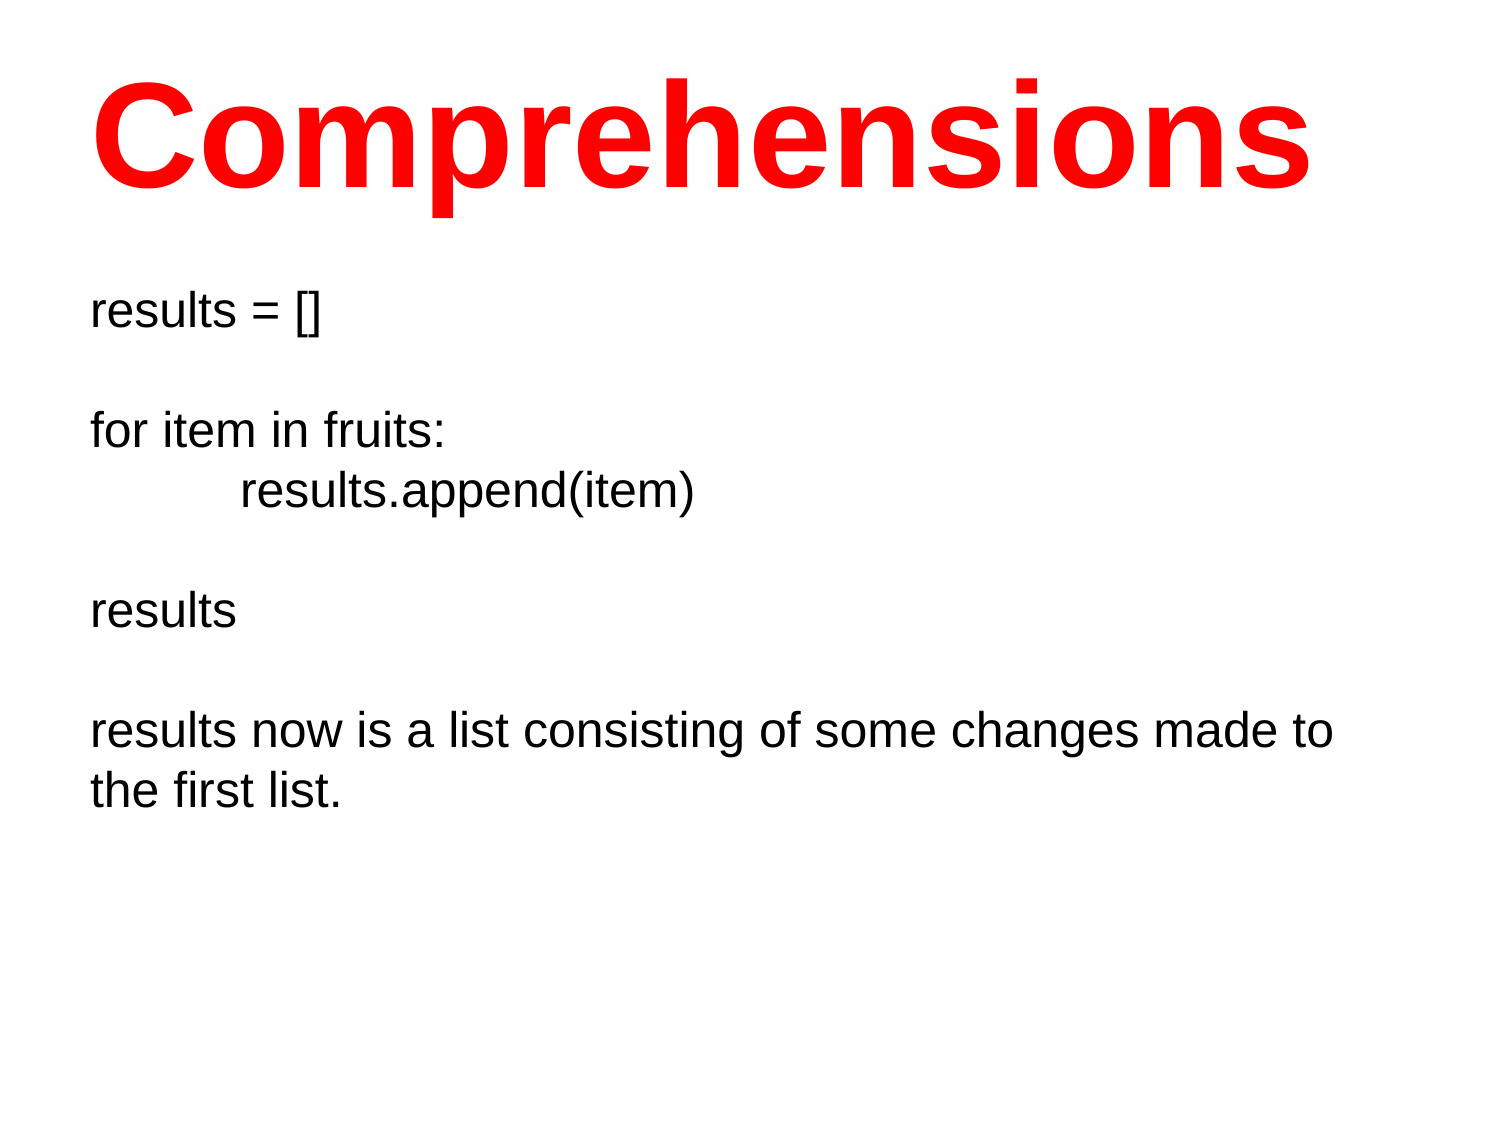

# Comprehensions
results = []

for item in fruits:
	results.append(item)

results

results now is a list consisting of some changes made to the first list.